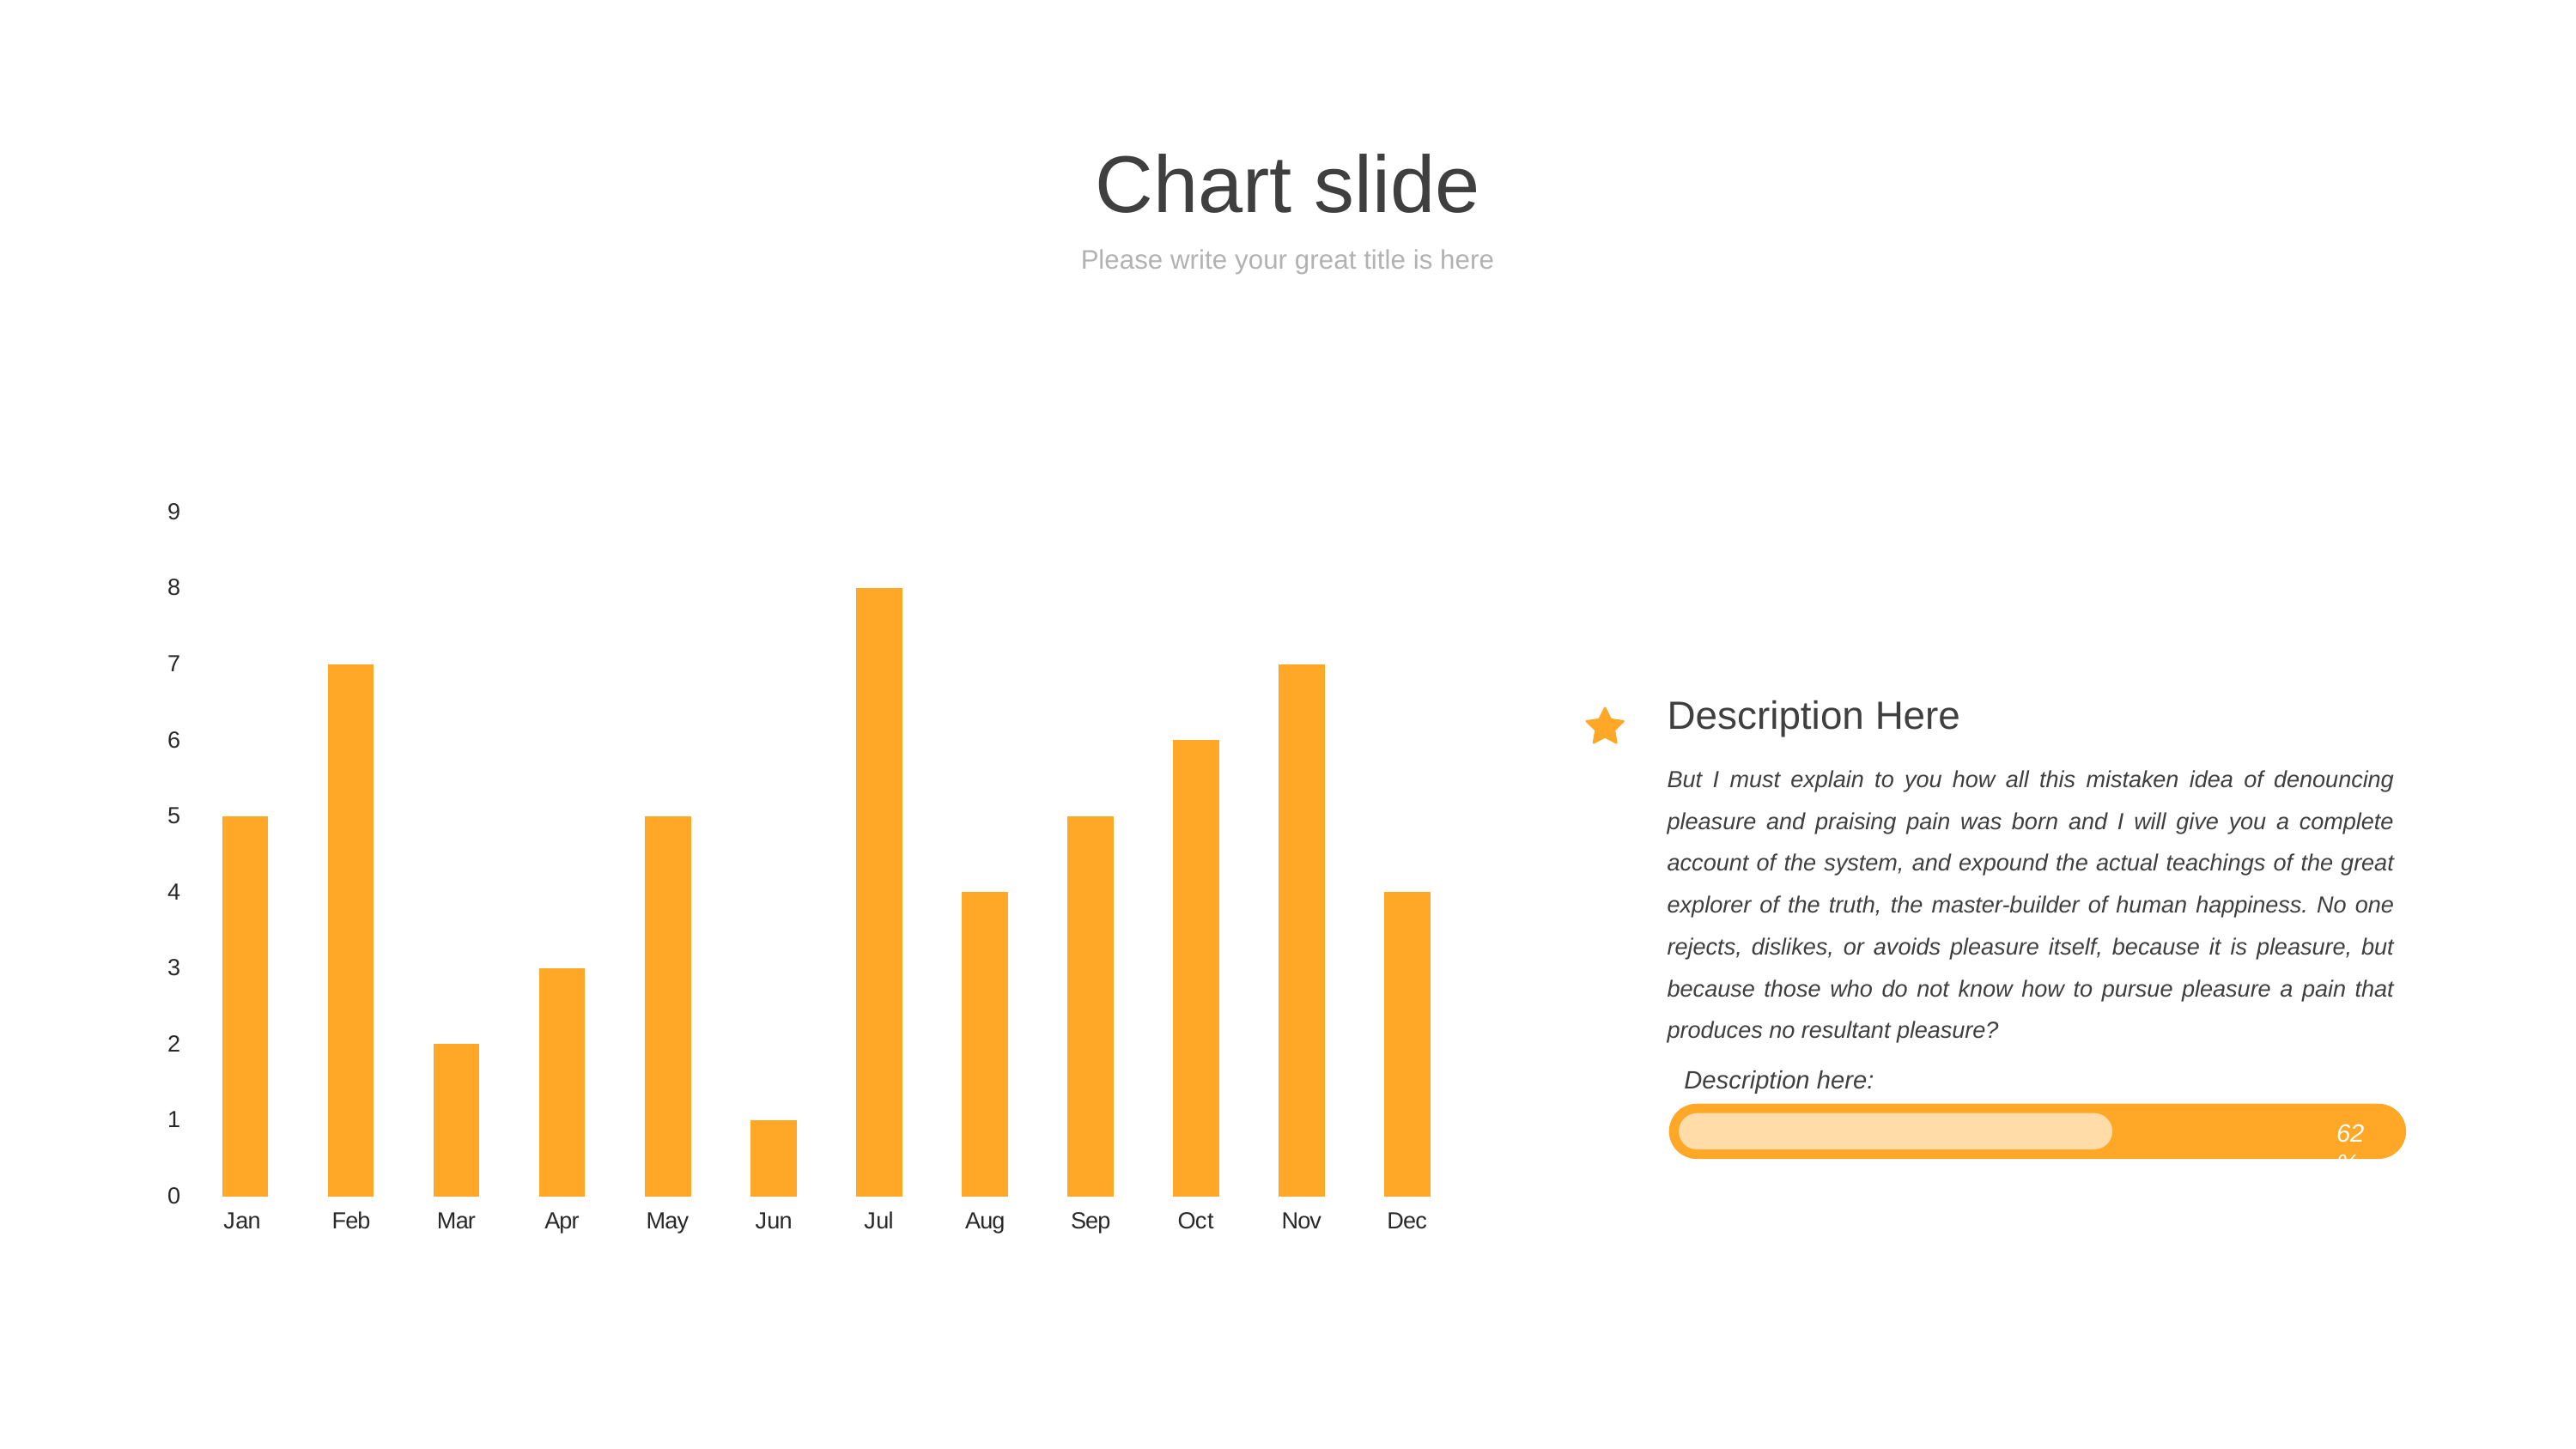

Chart slide
Please write your great title is here

### Chart

| Category | Row |
|---|---|
| Jan  | 5.0 |
| Feb | 7.0 |
| Mar | 2.0 |
| Apr | 3.0 |
| May | 5.0 |
| Jun | 1.0 |
| Jul | 8.0 |
| Aug | 4.0 |
| Sep | 5.0 |
| Oct | 6.0 |
| Nov | 7.0 |
| Dec | 4.0 |
Description Here

But I must explain to you how all this mistaken idea of denouncing pleasure and praising pain was born and I will give you a complete account of the system, and expound the actual teachings of the great explorer of the truth, the master-builder of human happiness. No one rejects, dislikes, or avoids pleasure itself, because it is pleasure, but because those who do not know how to pursue pleasure a pain that produces no resultant pleasure?
Description here:

62%